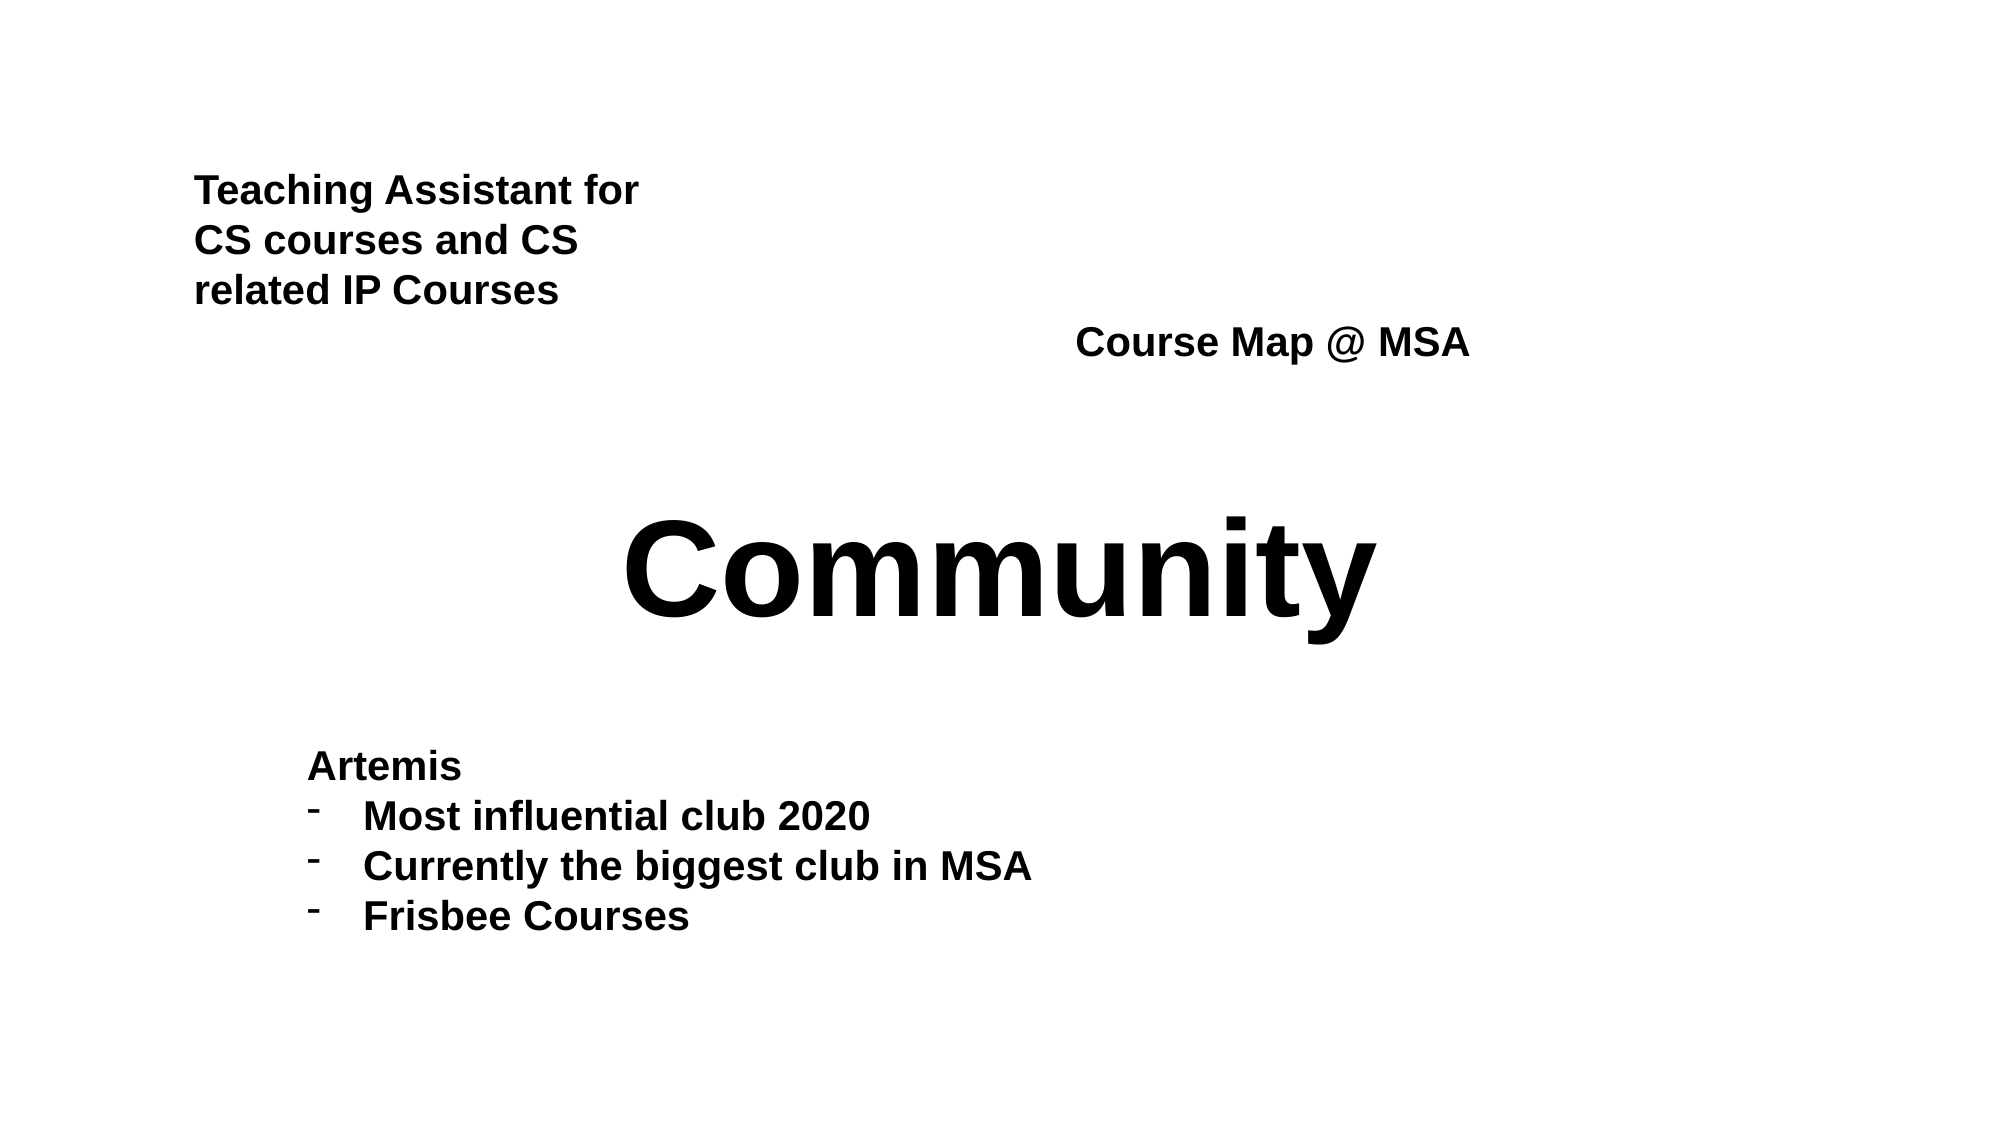

Teaching Assistant for CS courses and CS related IP Courses
Course Map @ MSA
Community
Artemis
Most influential club 2020
Currently the biggest club in MSA
Frisbee Courses